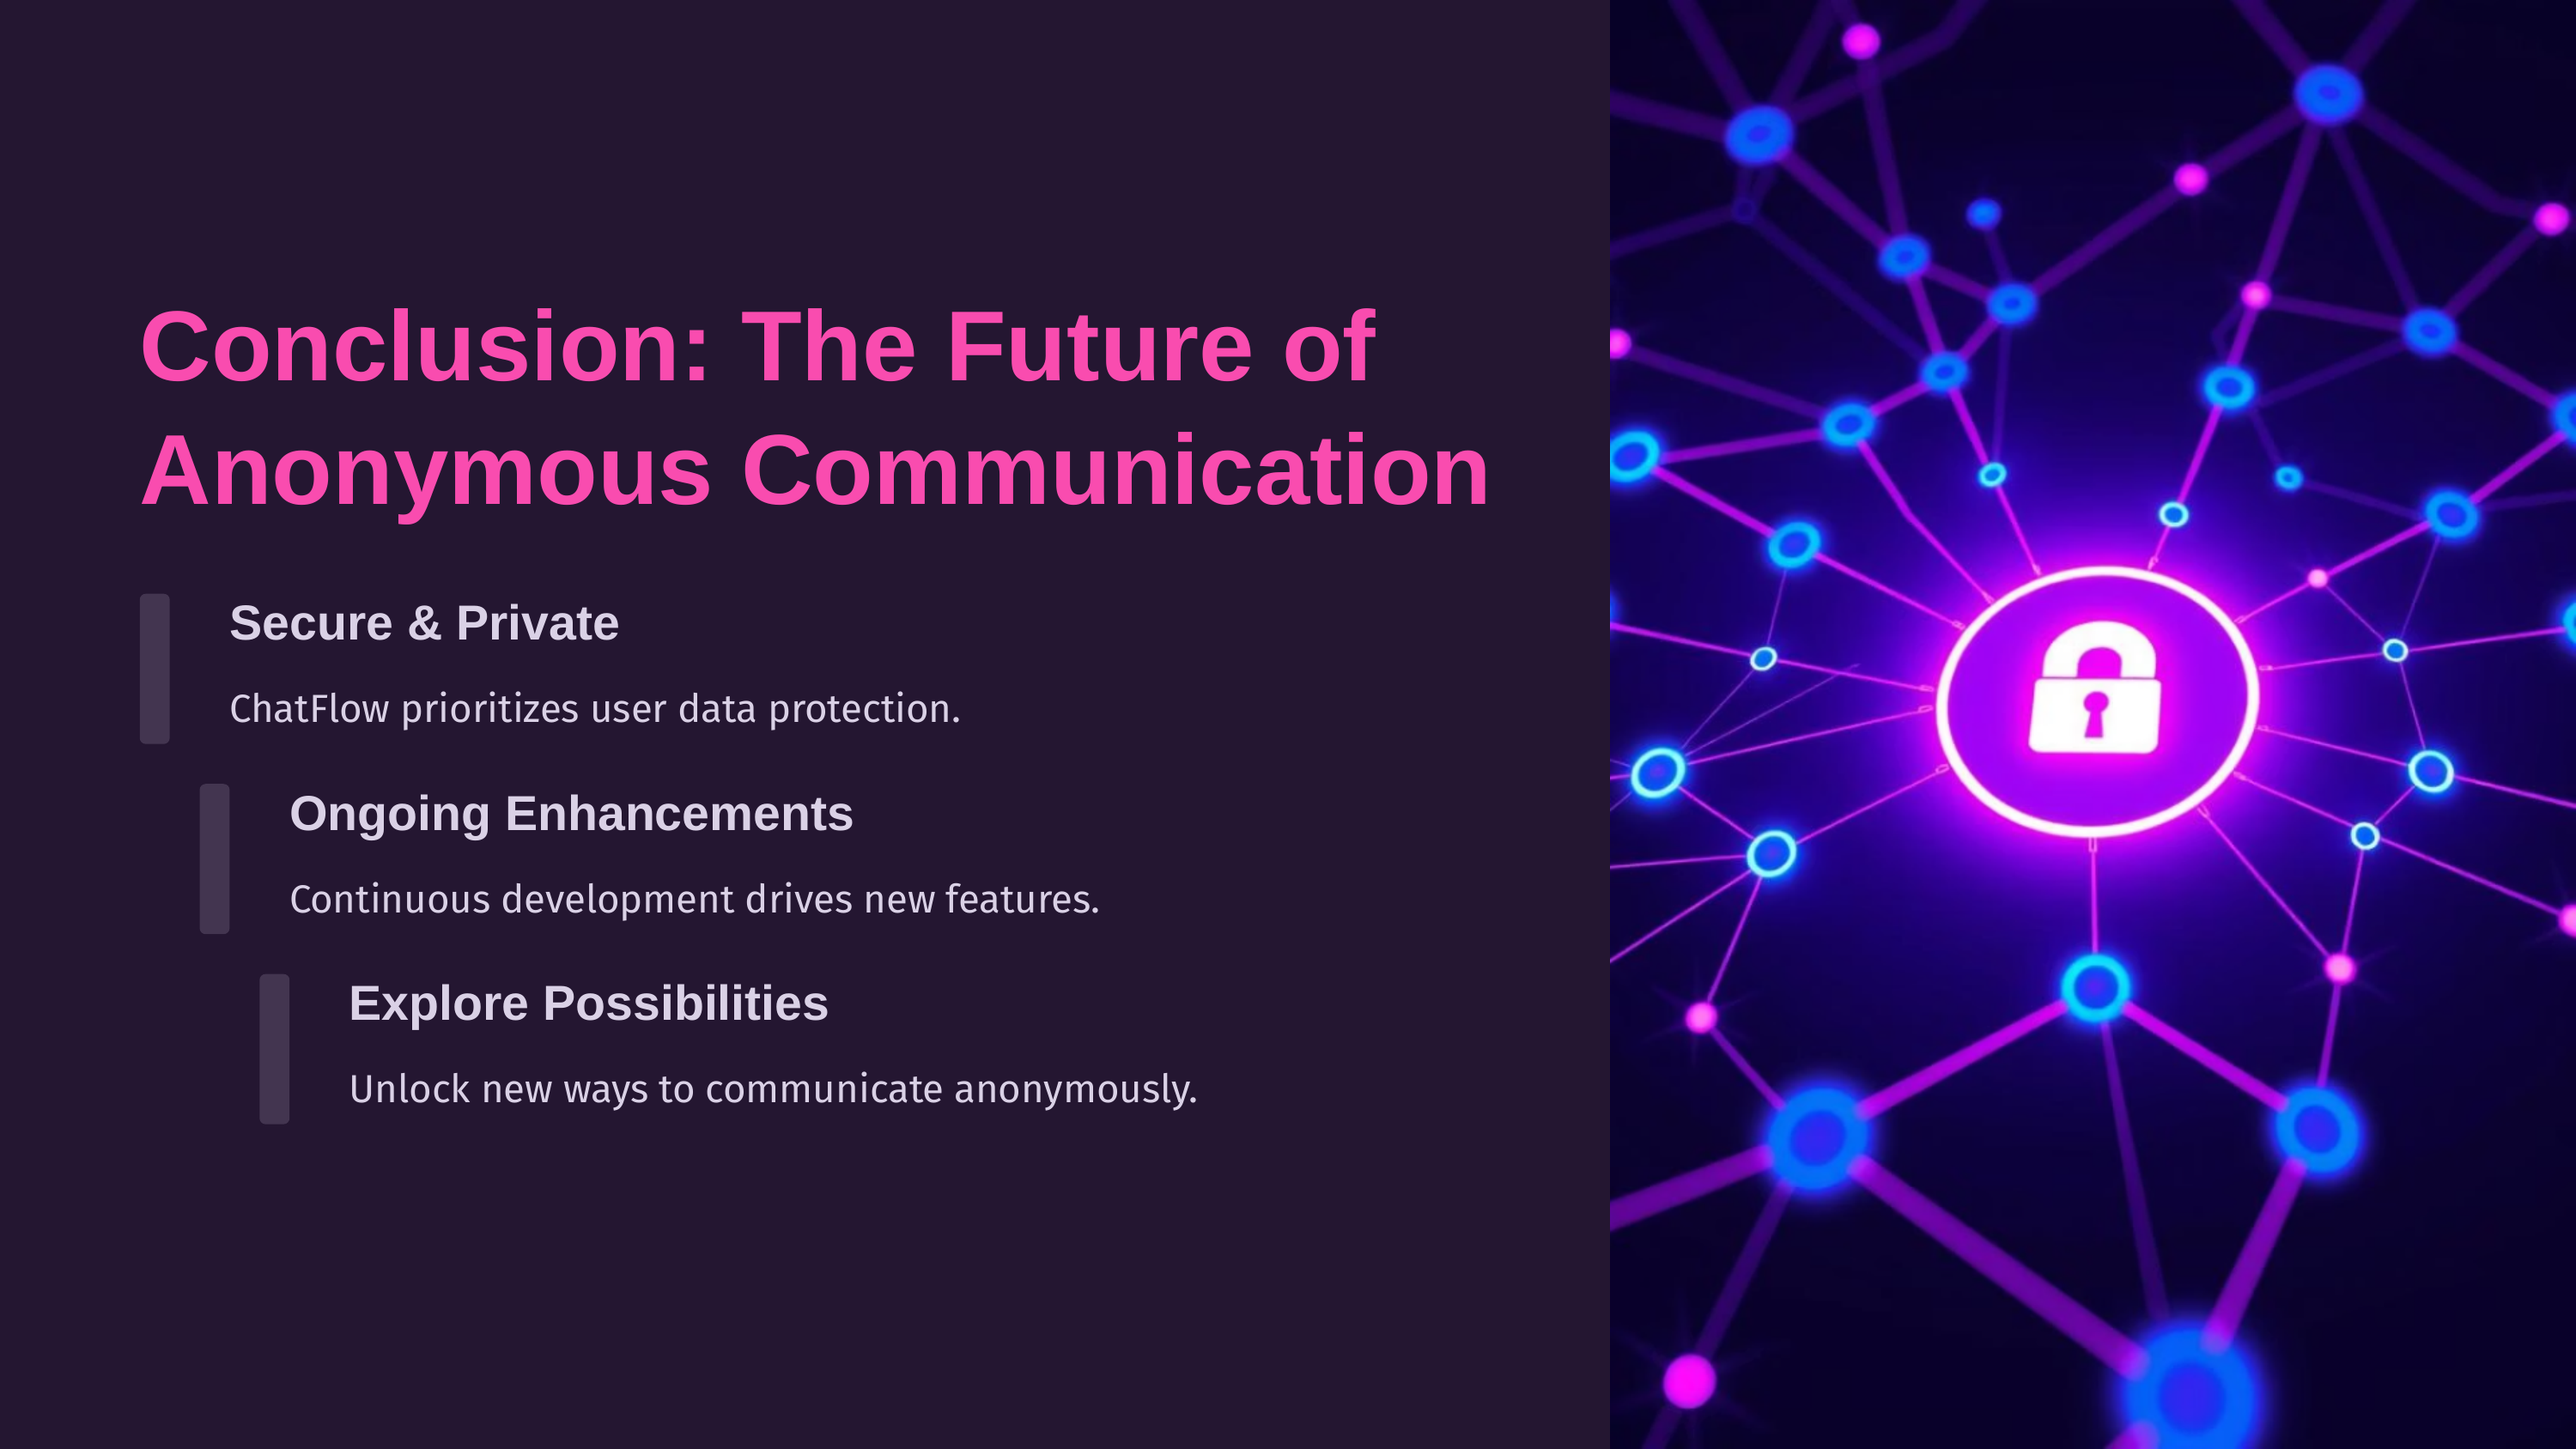

Conclusion: The Future of Anonymous Communication
Secure & Private

ChatFlow prioritizes user data protection.
Ongoing Enhancements

Continuous development drives new features.
Explore Possibilities

Unlock new ways to communicate anonymously.